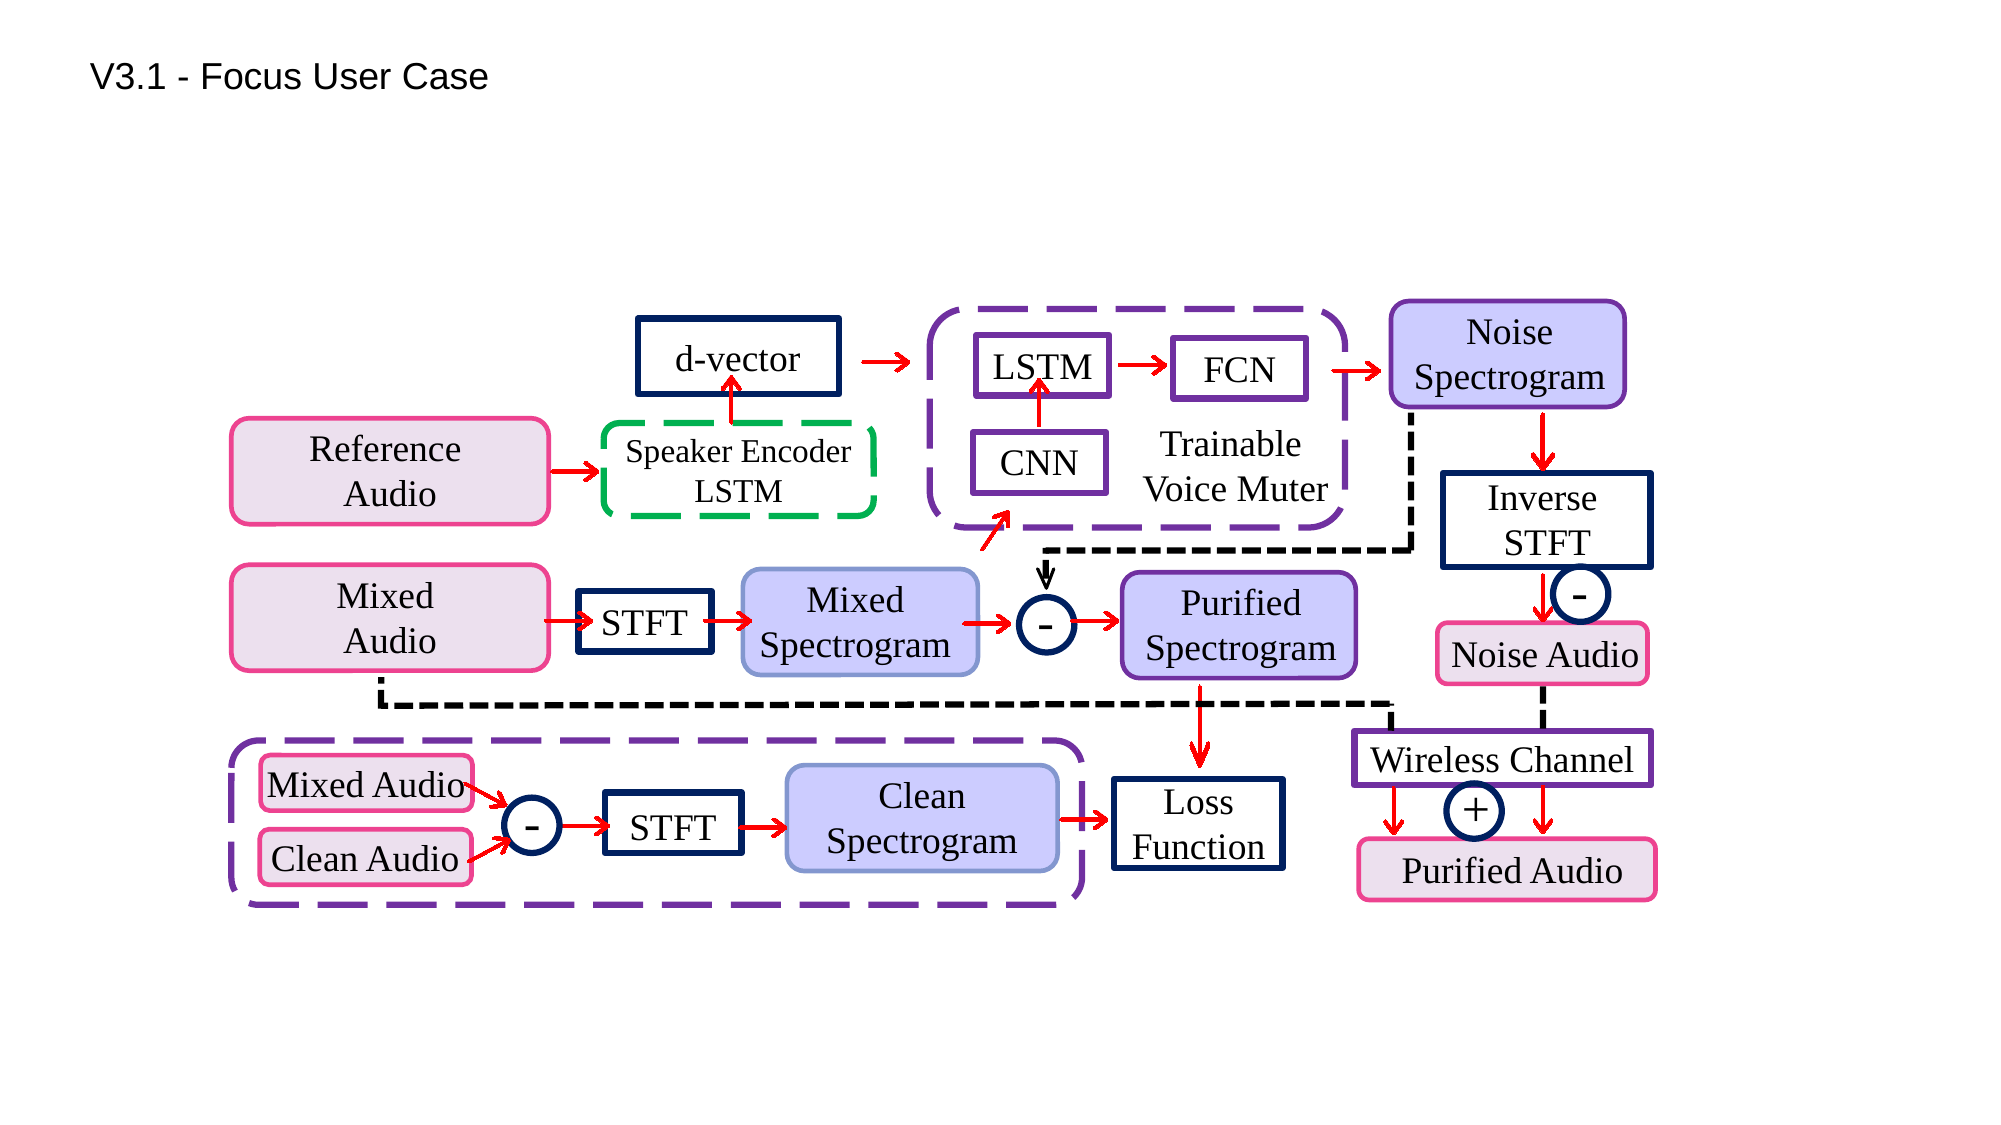

V3.1 - Focus User Case
Noise
Spectrogram

d-vector
LSTM

FCN

Trainable
Voice Muter

Reference
Audio

Speaker Encoder LSTM

CNN

Inverse
STFT

-

Mixed
Audio

Mixed
Spectrogram

Purified
Spectrogram

-

STFT

Noise Audio

Wireless Channel

Mixed Audio

Clean
Spectrogram

+

Loss Function

-

STFT

Clean Audio

Purified Audio